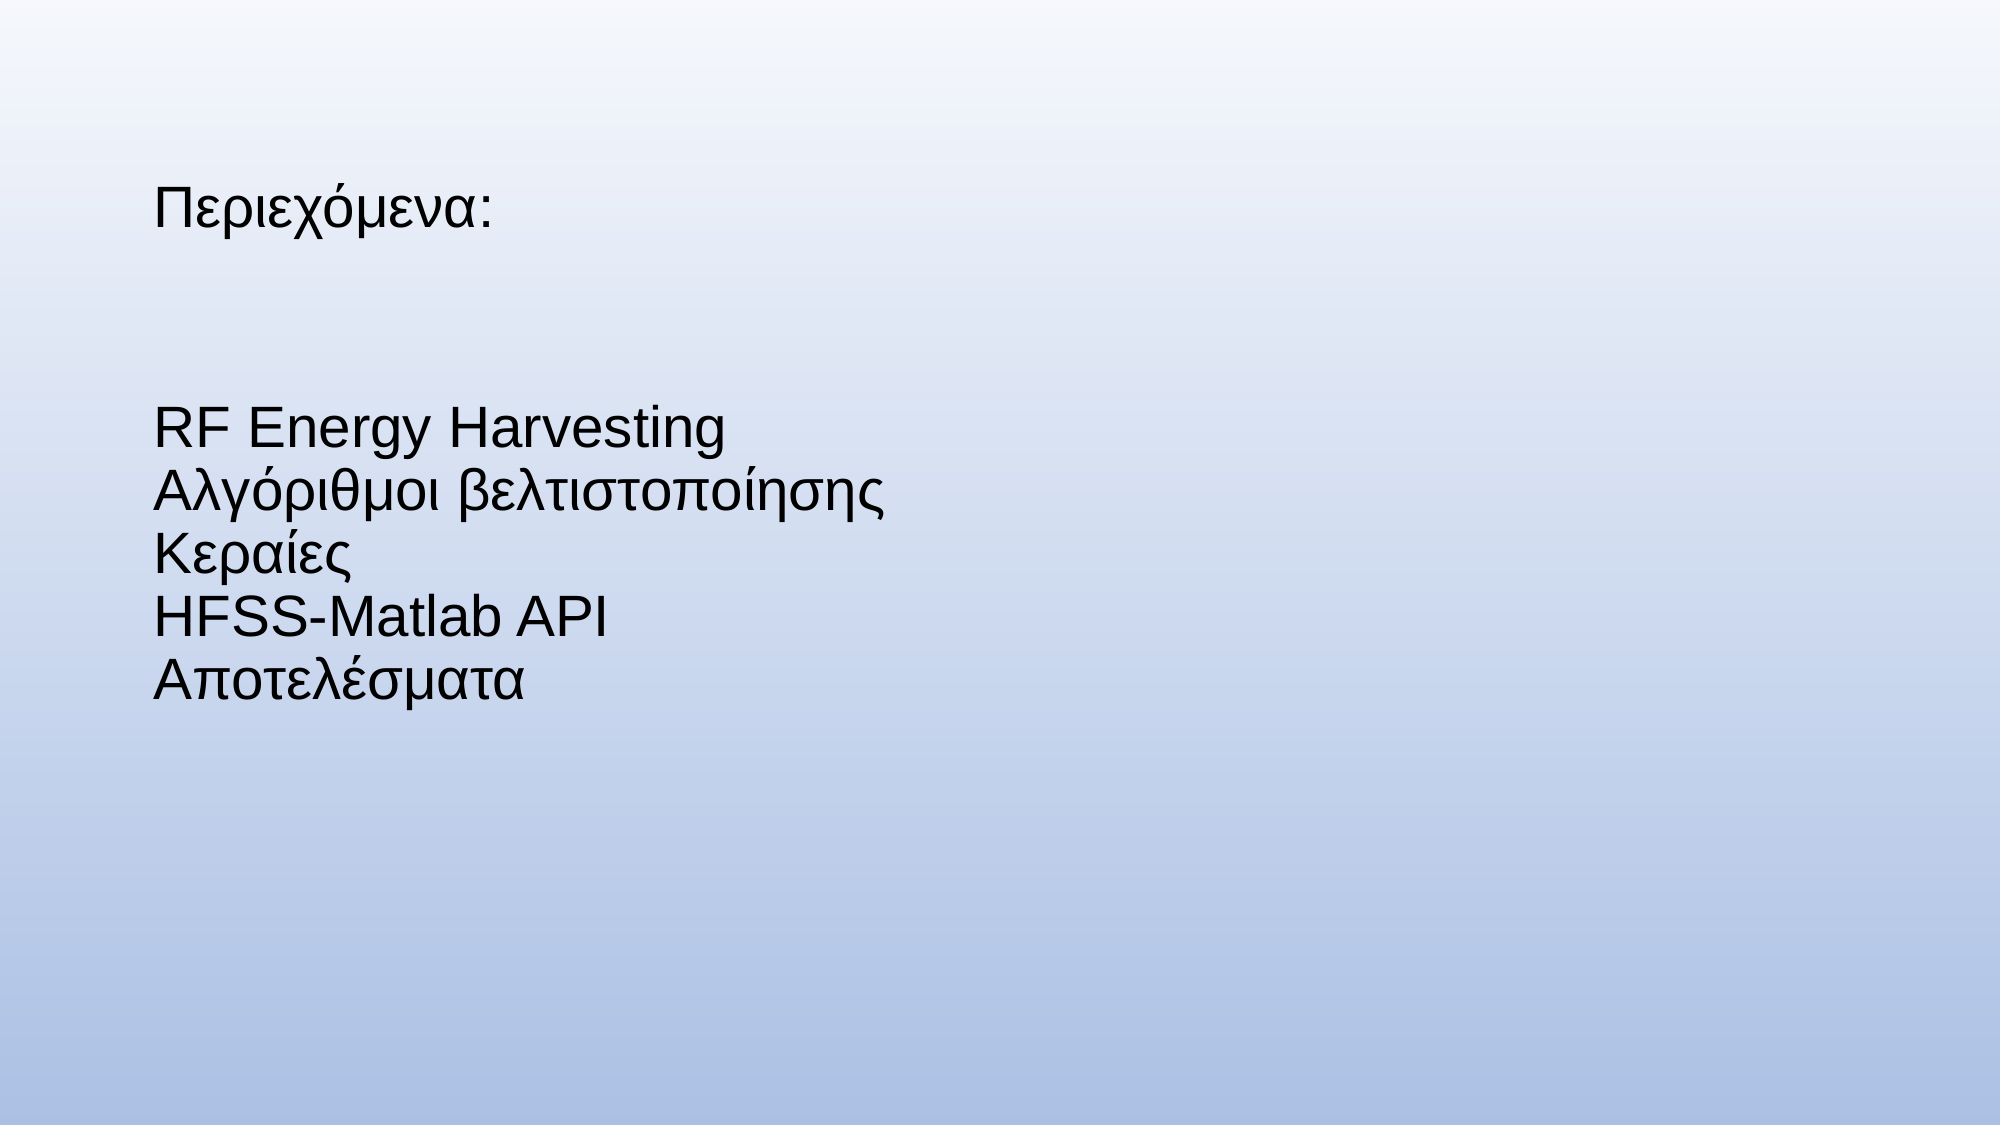

Περιεχόμενα:

# RF Energy Harvesting Αλγόριθμοι βελτιστοποίησης Κεραίες HFSS-Matlab API Αποτελέσματα